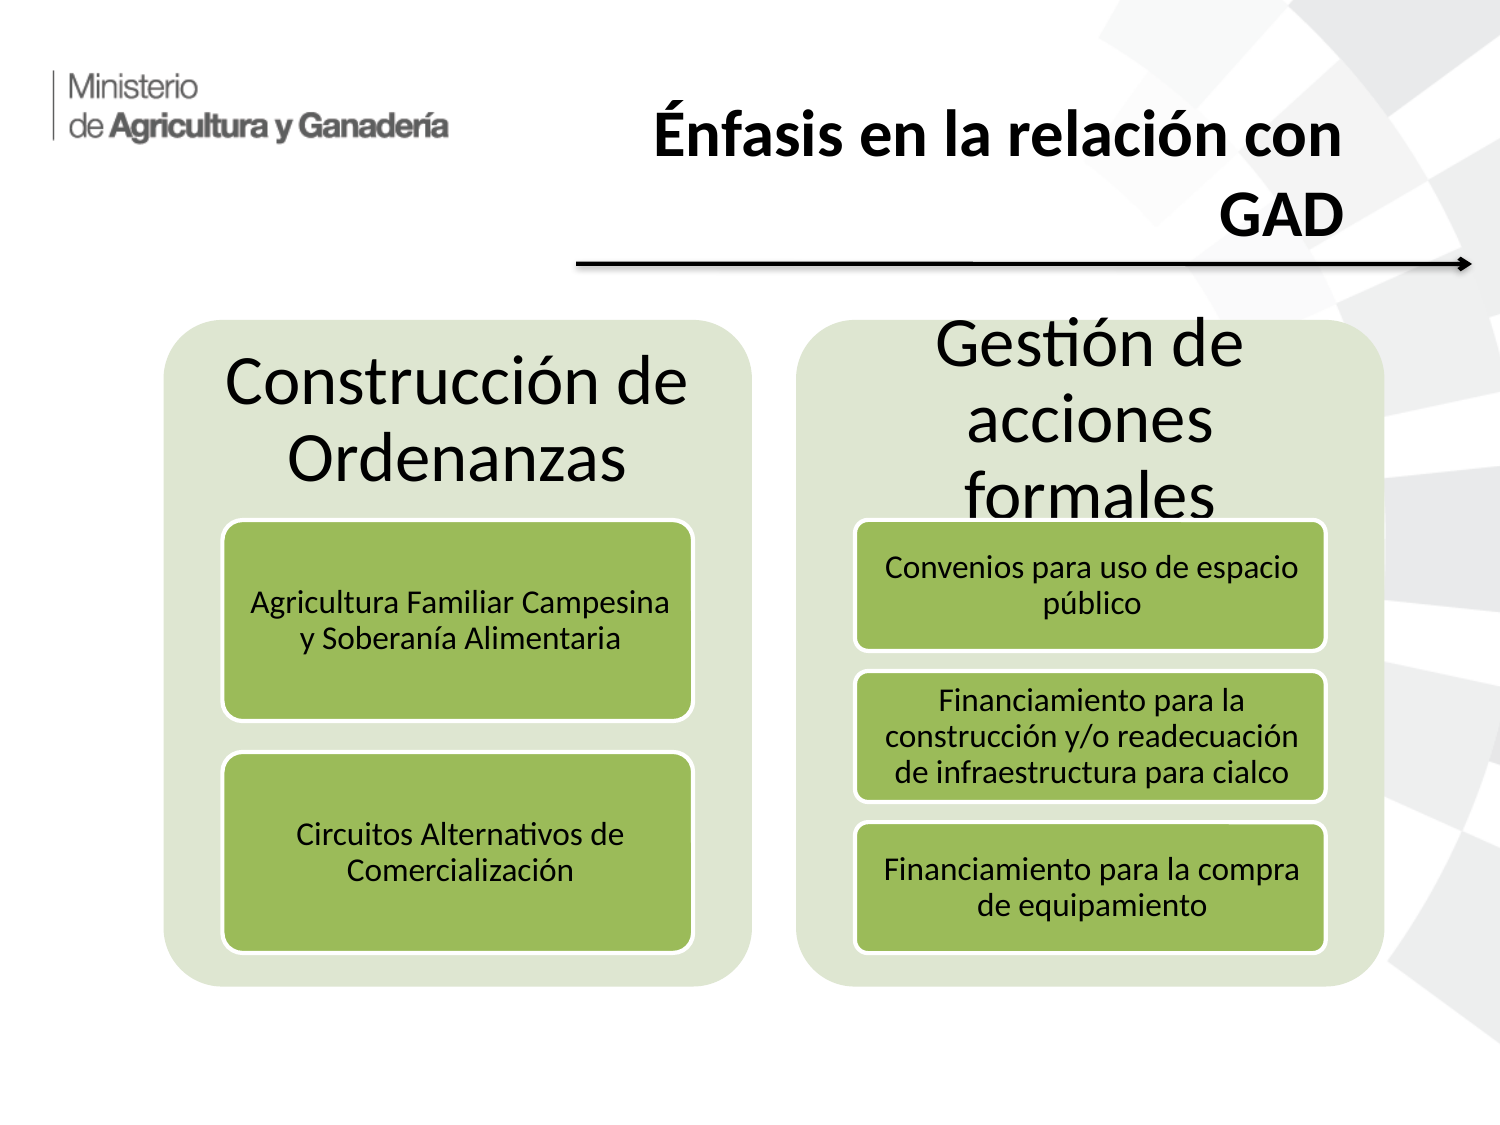

Énfasis en la relación con GAD
Construcción de Ordenanzas
Agricultura Familiar Campesina y Soberanía Alimentaria
Circuitos Alternativos de Comercialización
Gestión de acciones formales
Convenios para uso de espacio público
Financiamiento para la construcción y/o readecuación de infraestructura para cialco
Financiamiento para la compra de equipamiento